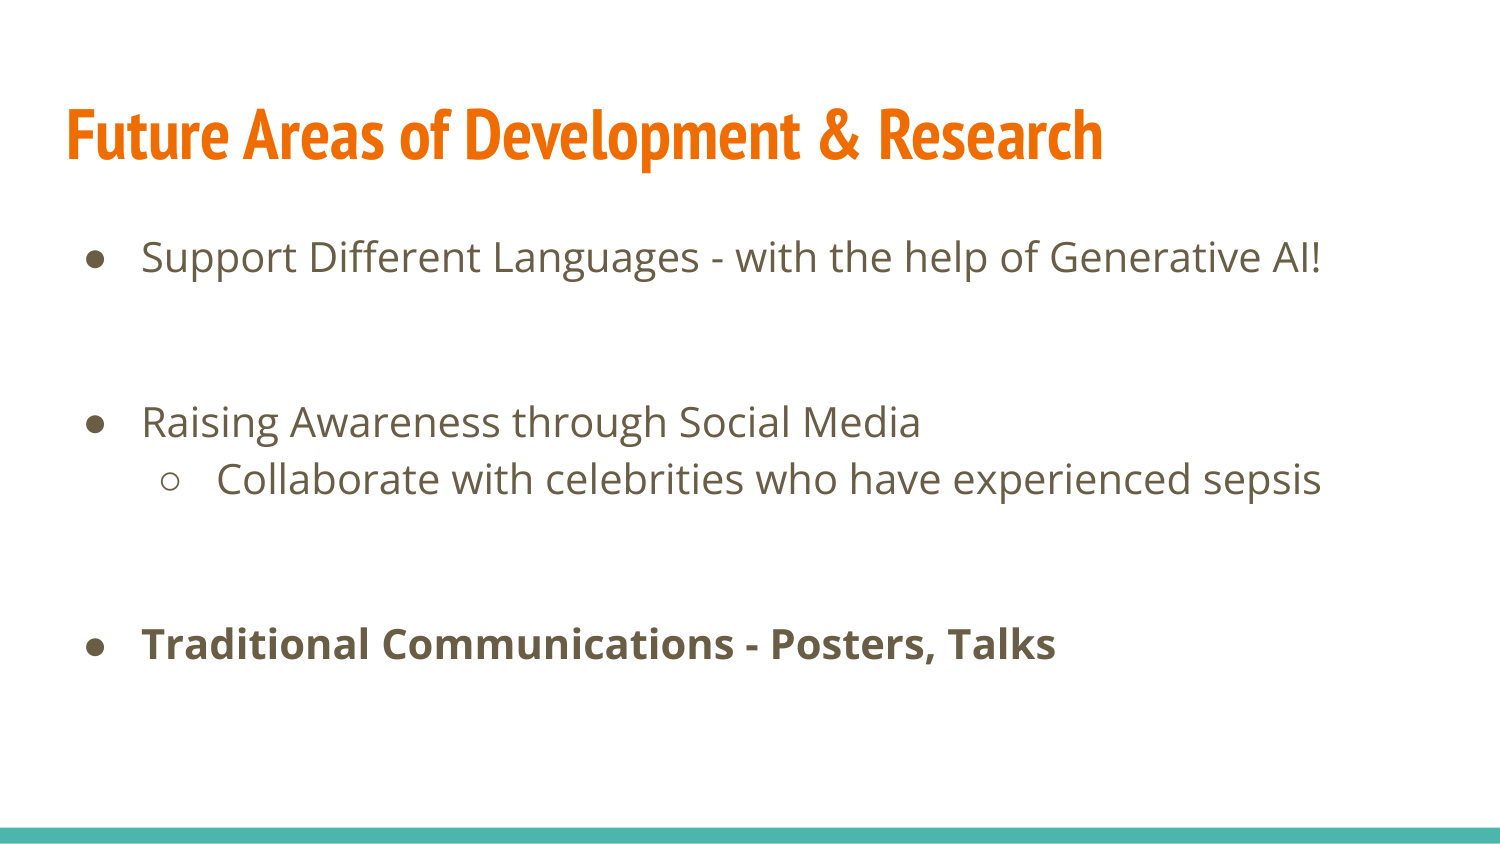

# Future Areas of Development & Research
Support Different Languages - with the help of Generative AI!

Raising Awareness through Social Media
Collaborate with celebrities who have experienced sepsis

Traditional Communications - Posters, Talks